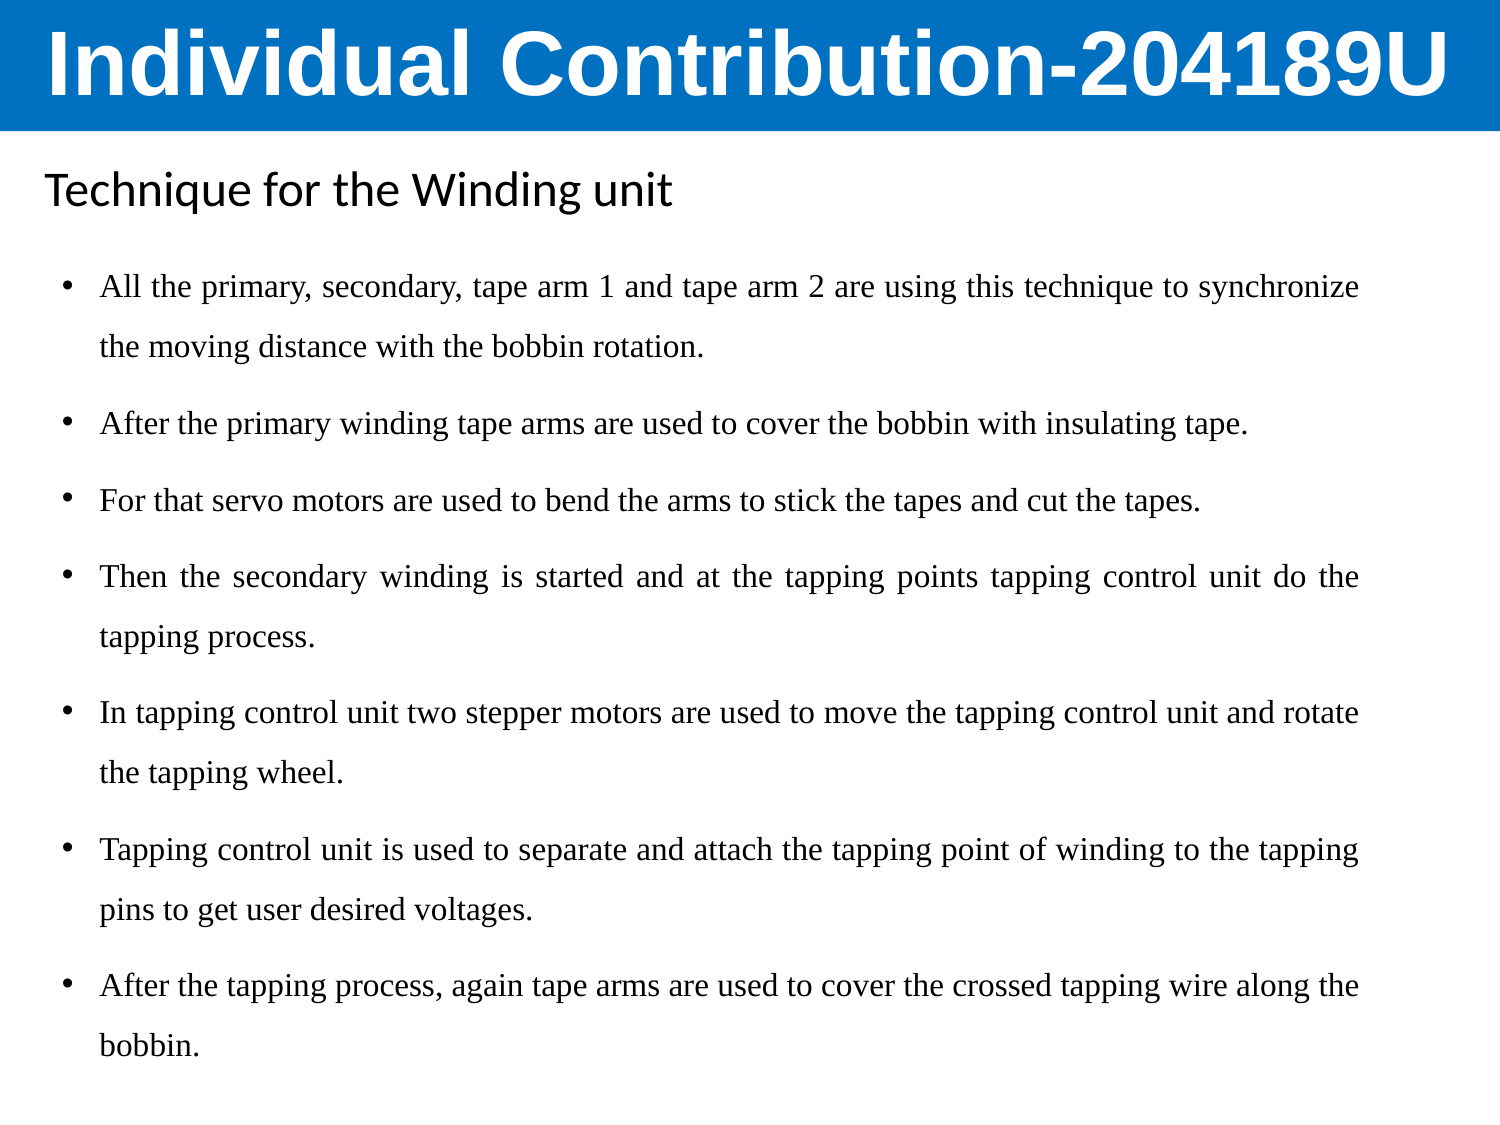

# Individual Contribution-204189U
Technique for the Winding unit
All the primary, secondary, tape arm 1 and tape arm 2 are using this technique to synchronize the moving distance with the bobbin rotation.
After the primary winding tape arms are used to cover the bobbin with insulating tape.
For that servo motors are used to bend the arms to stick the tapes and cut the tapes.
Then the secondary winding is started and at the tapping points tapping control unit do the tapping process.
In tapping control unit two stepper motors are used to move the tapping control unit and rotate the tapping wheel.
Tapping control unit is used to separate and attach the tapping point of winding to the tapping pins to get user desired voltages.
After the tapping process, again tape arms are used to cover the crossed tapping wire along the bobbin.